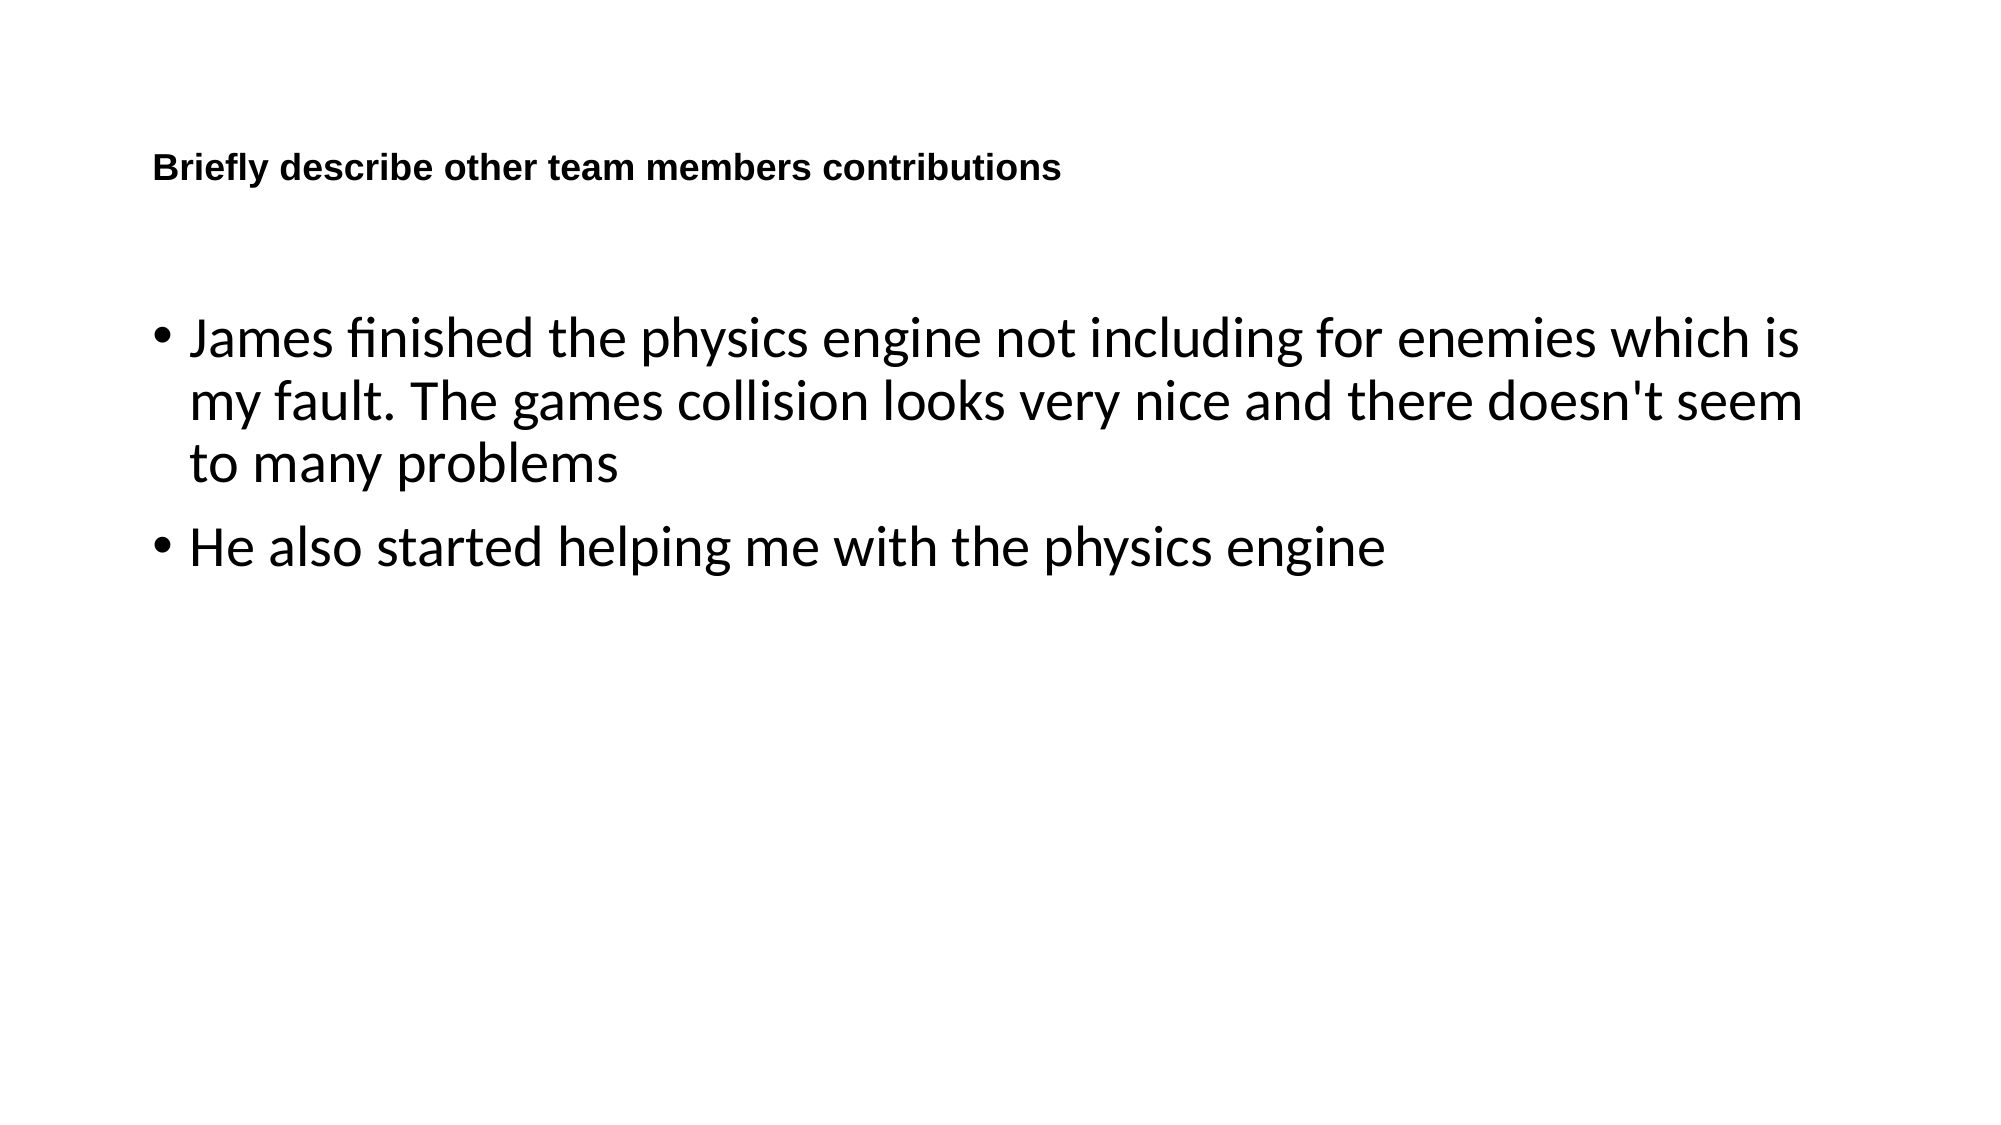

# Briefly describe other team members contributions
James finished the physics engine not including for enemies which is my fault. The games collision looks very nice and there doesn't seem to many problems
He also started helping me with the physics engine